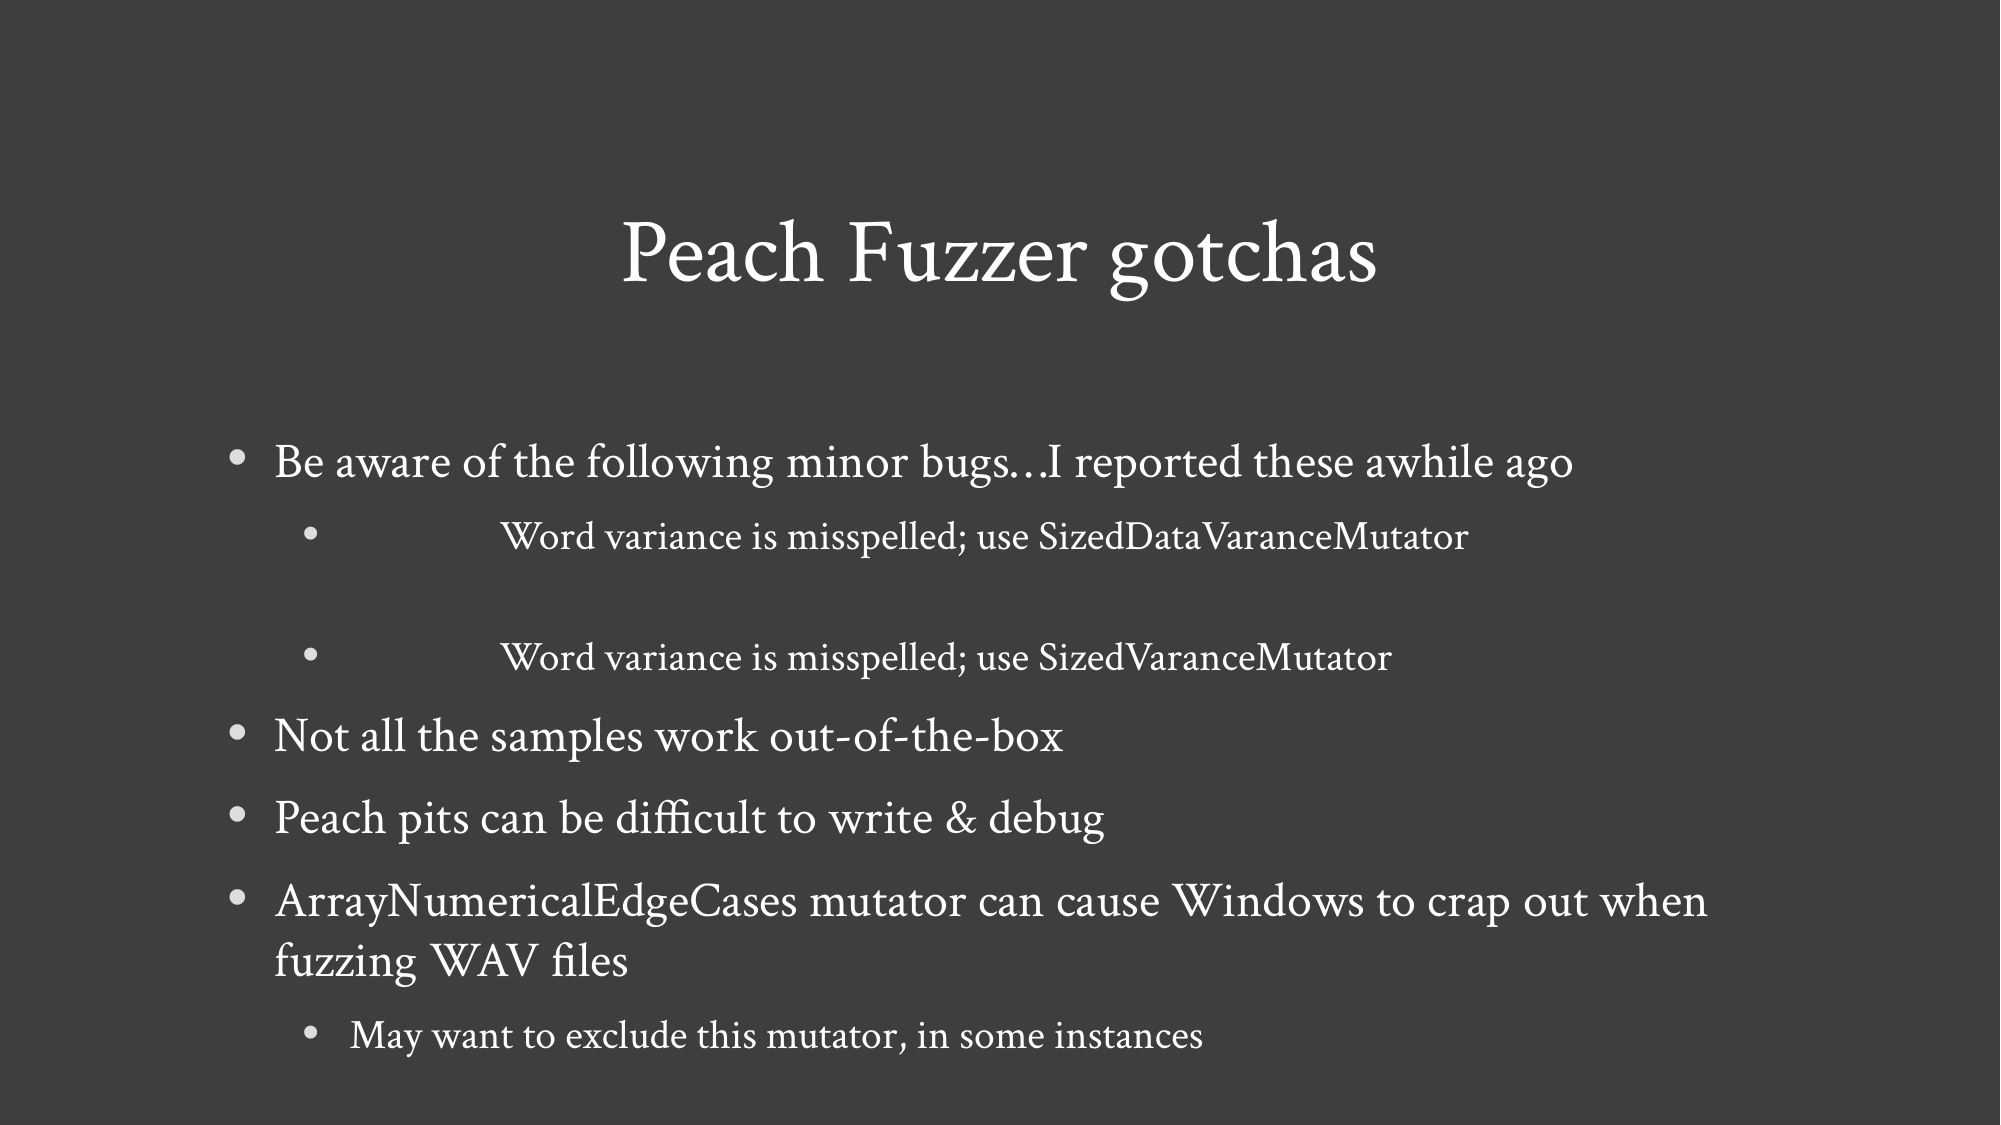

# Peach Fuzzer gotchas
Be aware of the following minor bugs…I reported these awhile ago
	Word variance is misspelled; use SizedDataVaranceMutator
	Word variance is misspelled; use SizedVaranceMutator
Not all the samples work out-of-the-box
Peach pits can be difficult to write & debug
ArrayNumericalEdgeCases mutator can cause Windows to crap out when fuzzing WAV files
May want to exclude this mutator, in some instances